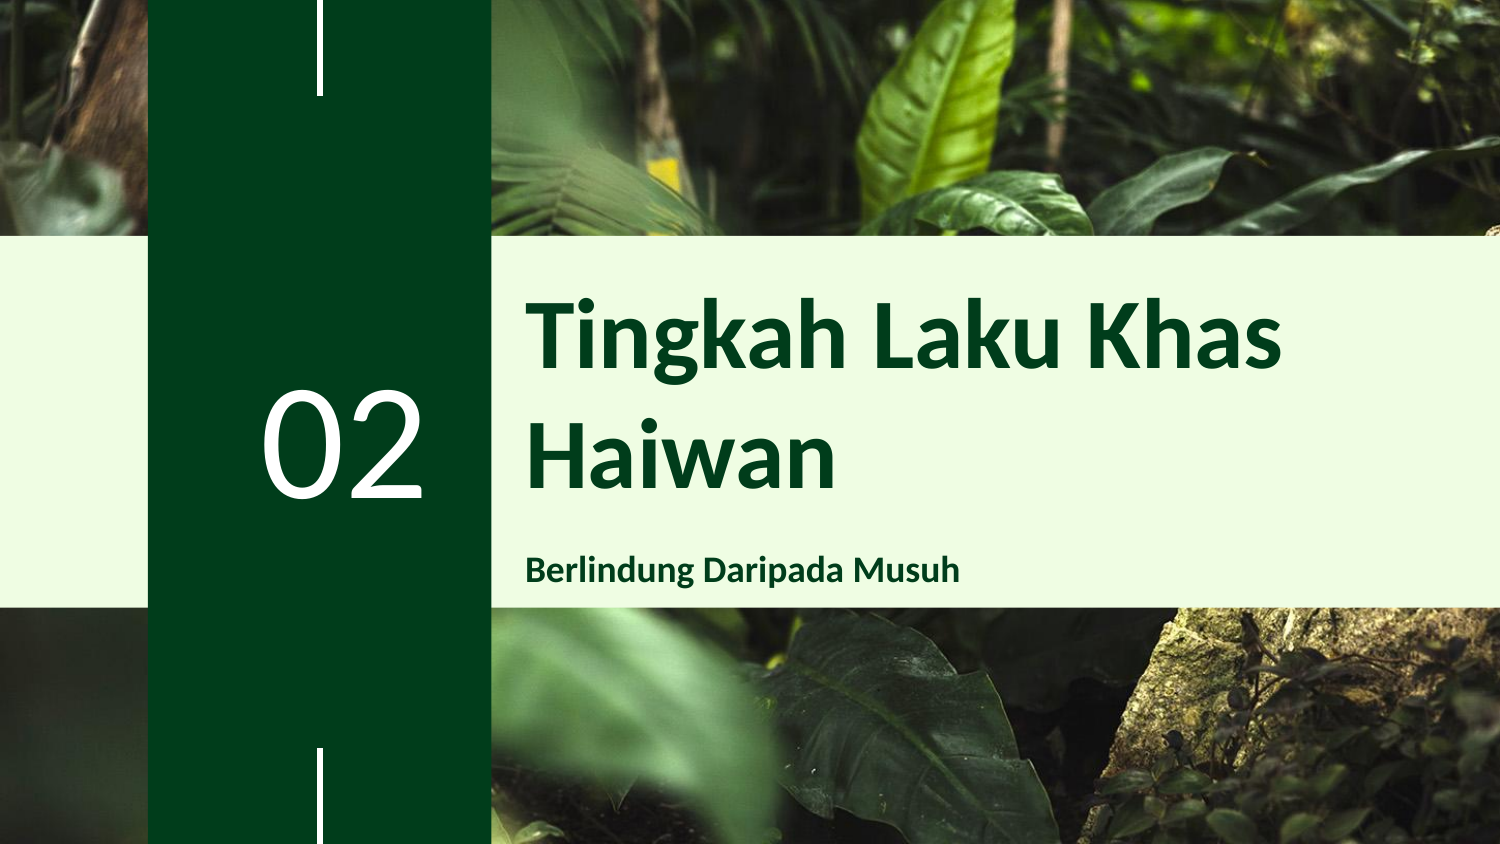

# Tingkah Laku Khas Haiwan
02
Berlindung Daripada Musuh